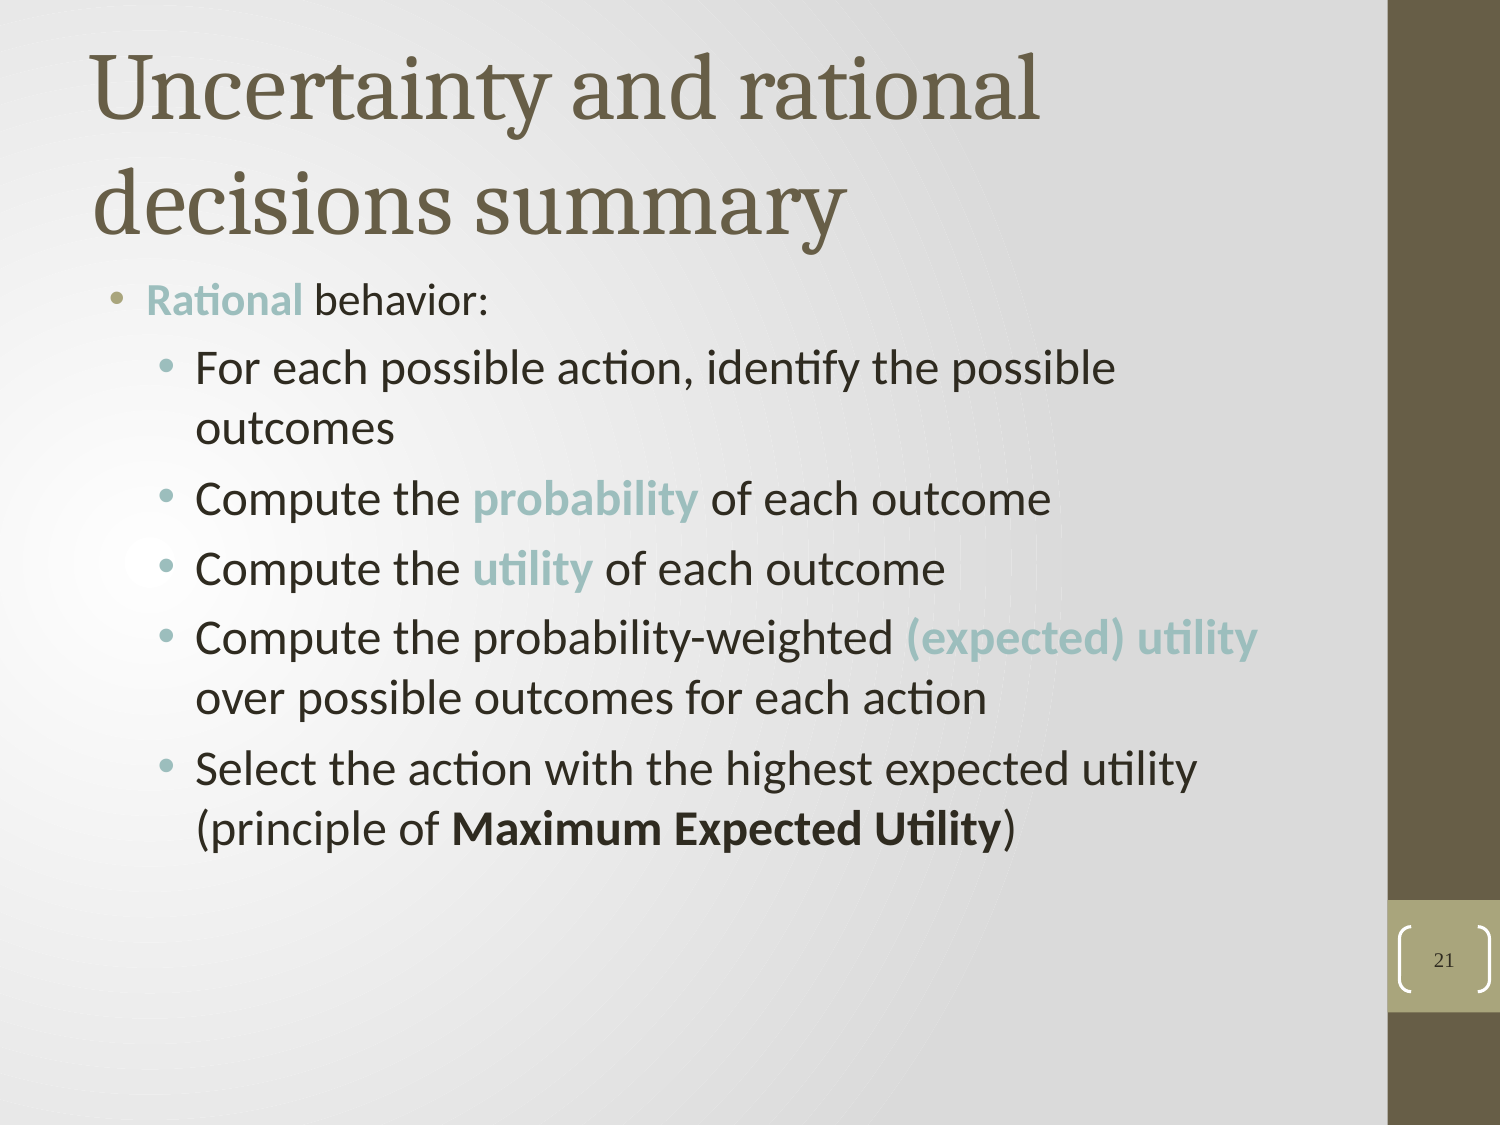

# Uncertainty and rational decisions summary
Rational behavior:
For each possible action, identify the possible outcomes
Compute the probability of each outcome
Compute the utility of each outcome
Compute the probability-weighted (expected) utility over possible outcomes for each action
Select the action with the highest expected utility (principle of Maximum Expected Utility)
21